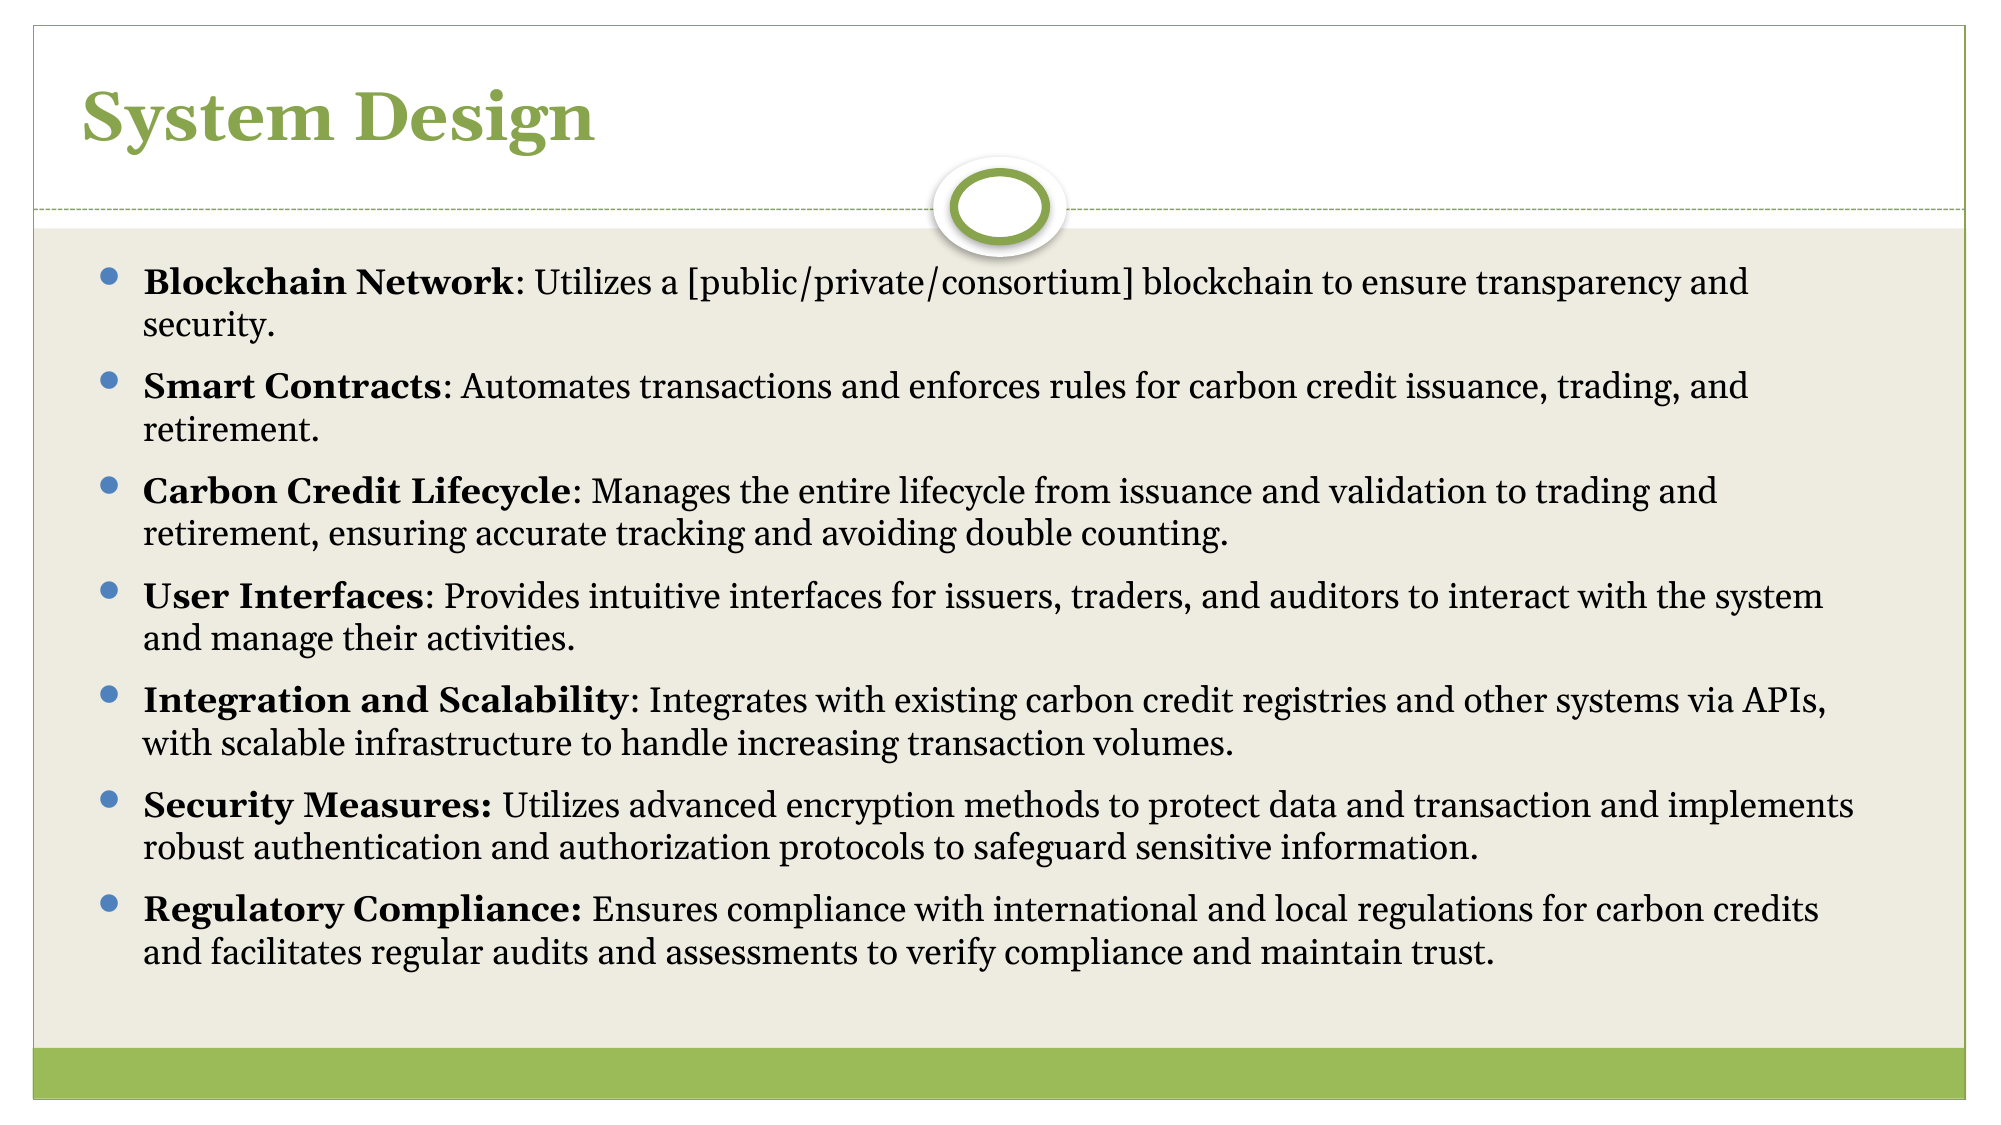

# System Design
Blockchain Network: Utilizes a [public/private/consortium] blockchain to ensure transparency and security.
Smart Contracts: Automates transactions and enforces rules for carbon credit issuance, trading, and retirement.
Carbon Credit Lifecycle: Manages the entire lifecycle from issuance and validation to trading and retirement, ensuring accurate tracking and avoiding double counting.
User Interfaces: Provides intuitive interfaces for issuers, traders, and auditors to interact with the system and manage their activities.
Integration and Scalability: Integrates with existing carbon credit registries and other systems via APIs, with scalable infrastructure to handle increasing transaction volumes.
Security Measures: Utilizes advanced encryption methods to protect data and transaction and implements robust authentication and authorization protocols to safeguard sensitive information.
Regulatory Compliance: Ensures compliance with international and local regulations for carbon credits and facilitates regular audits and assessments to verify compliance and maintain trust.